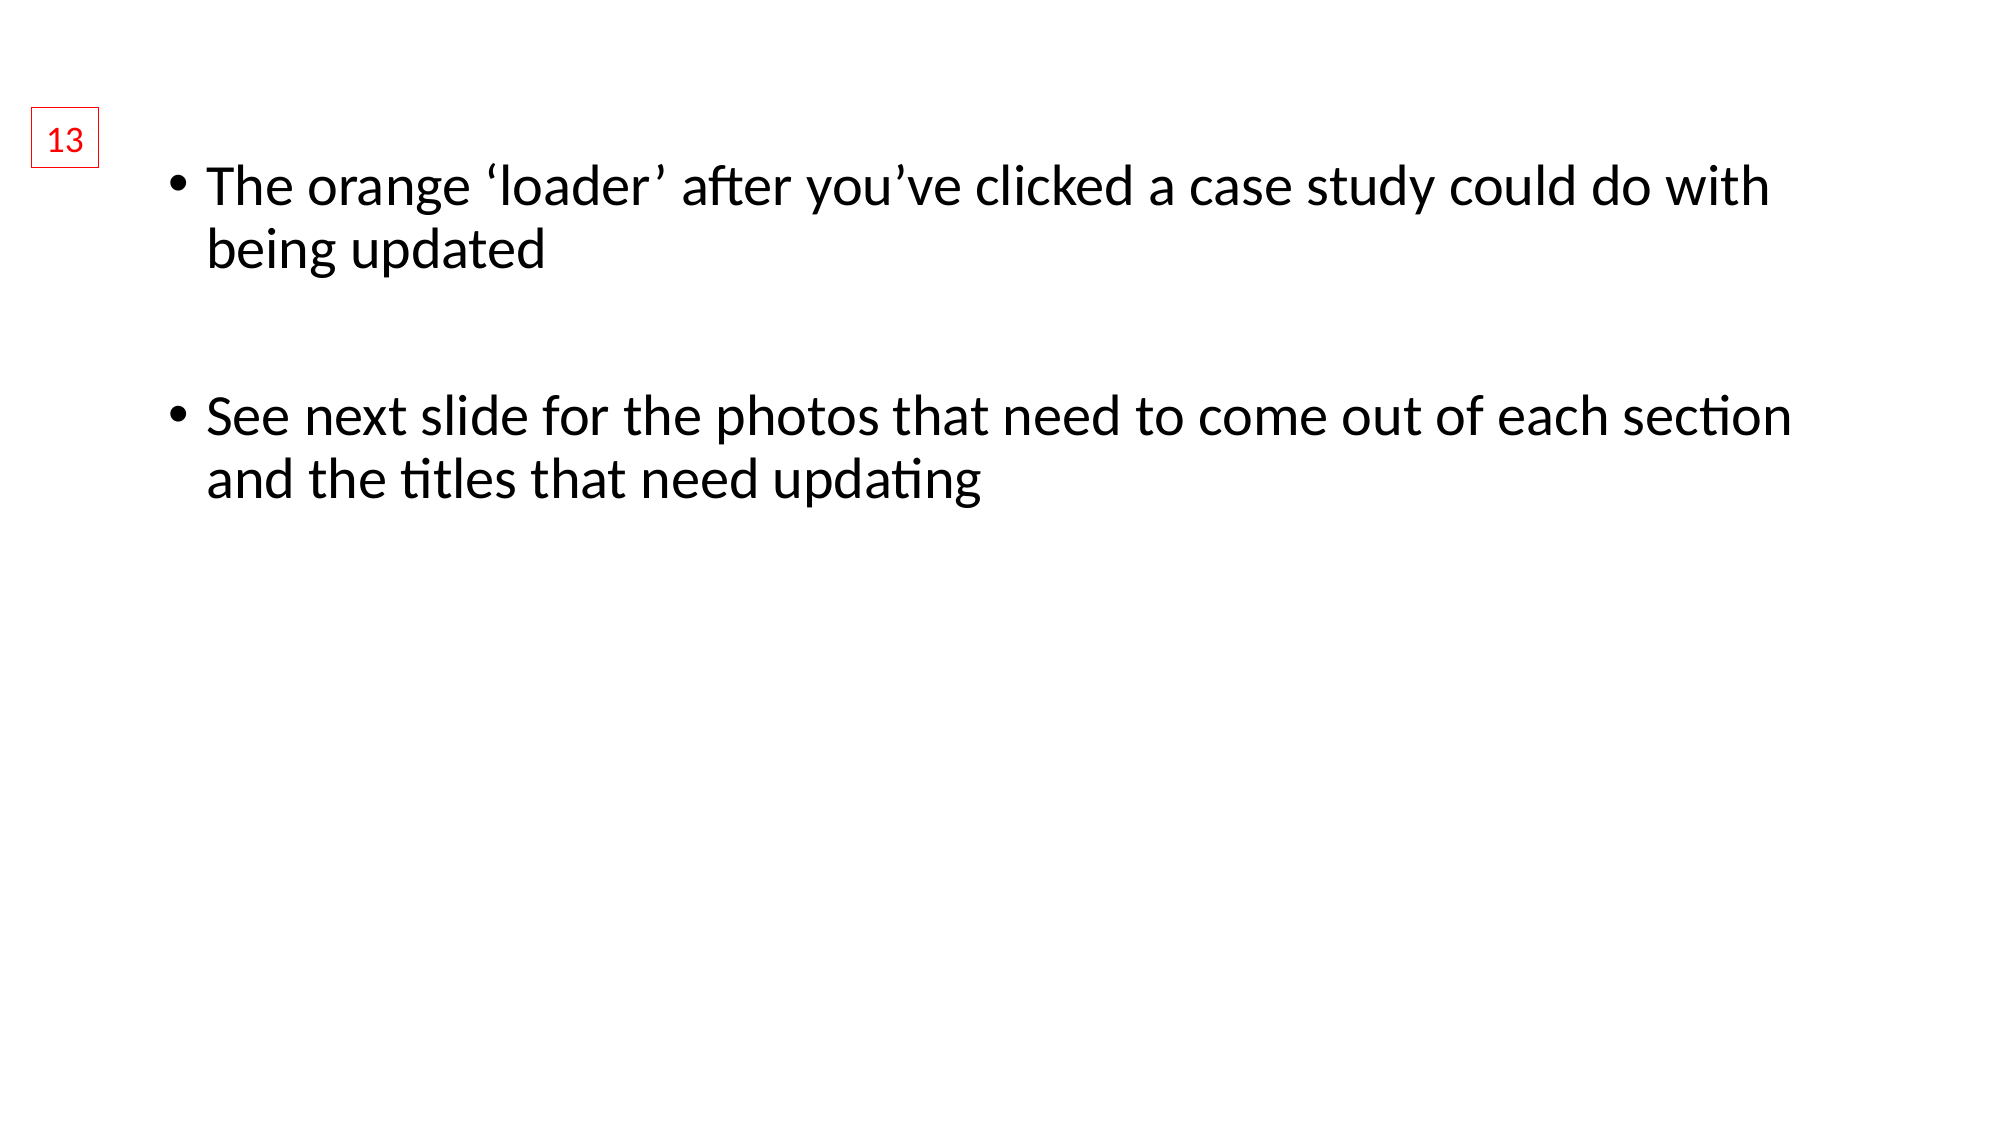

13
The orange ‘loader’ after you’ve clicked a case study could do with being updated

See next slide for the photos that need to come out of each section and the titles that need updating